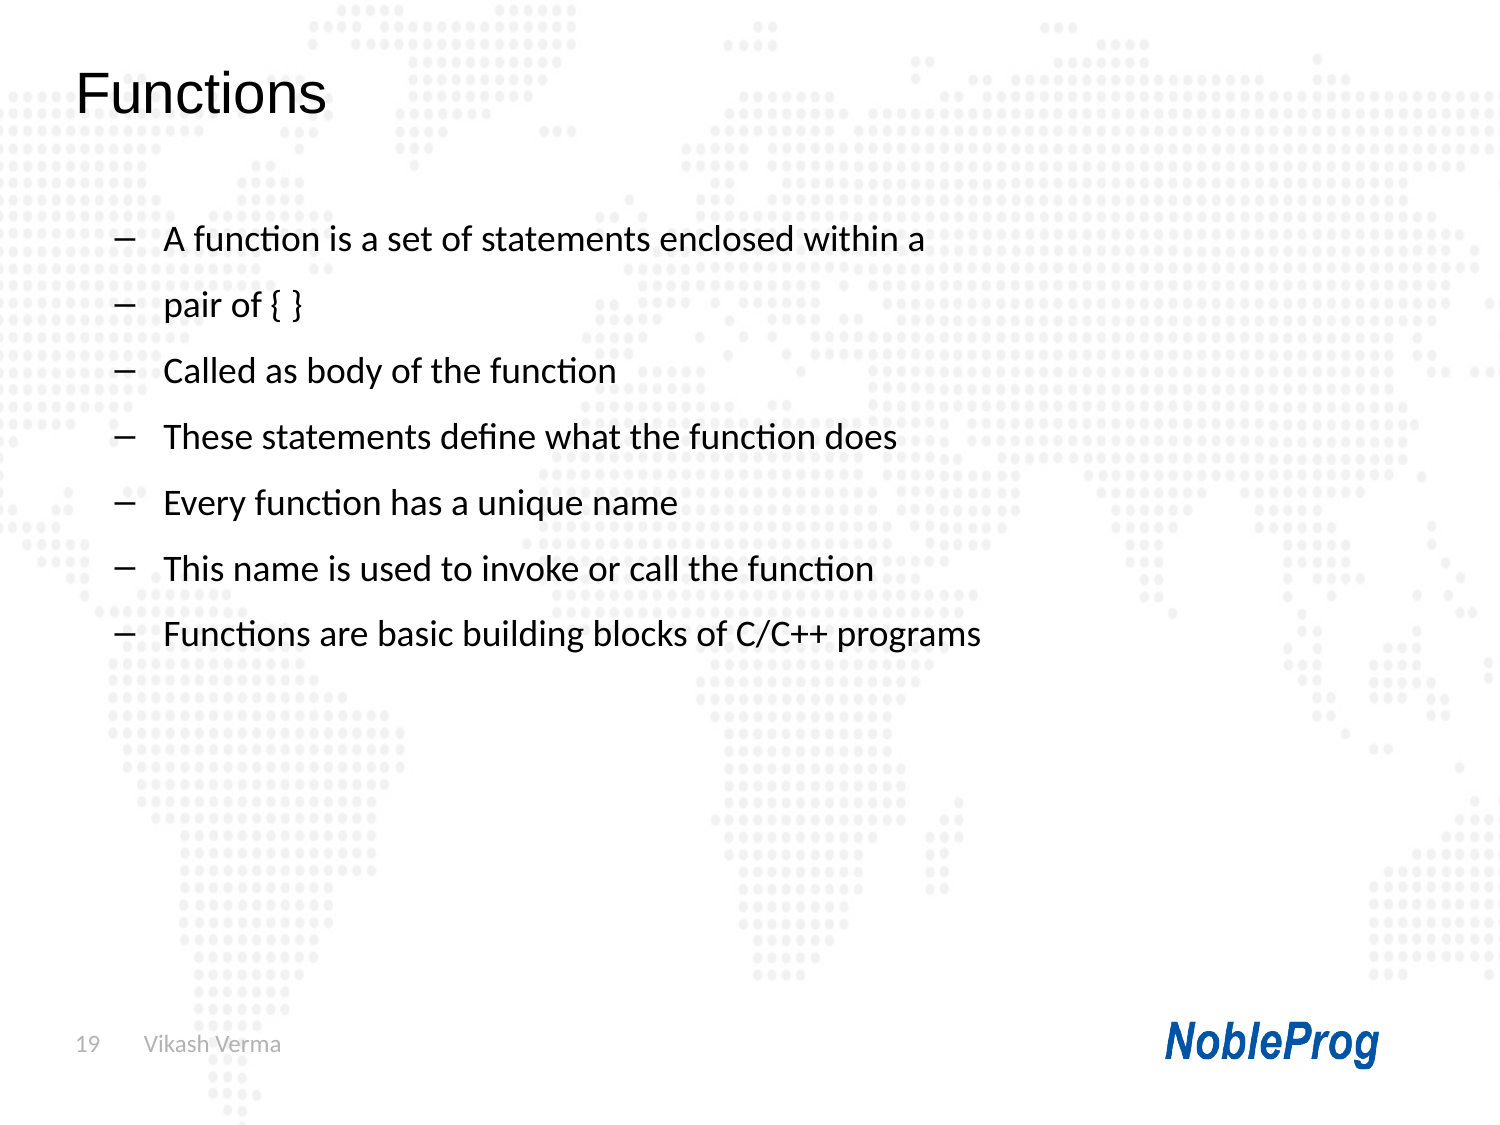

Functions
A function is a set of statements enclosed within a
pair of { }
Called as body of the function
These statements define what the function does
Every function has a unique name
This name is used to invoke or call the function
Functions are basic building blocks of C/C++ programs
19
 Vikash Verma